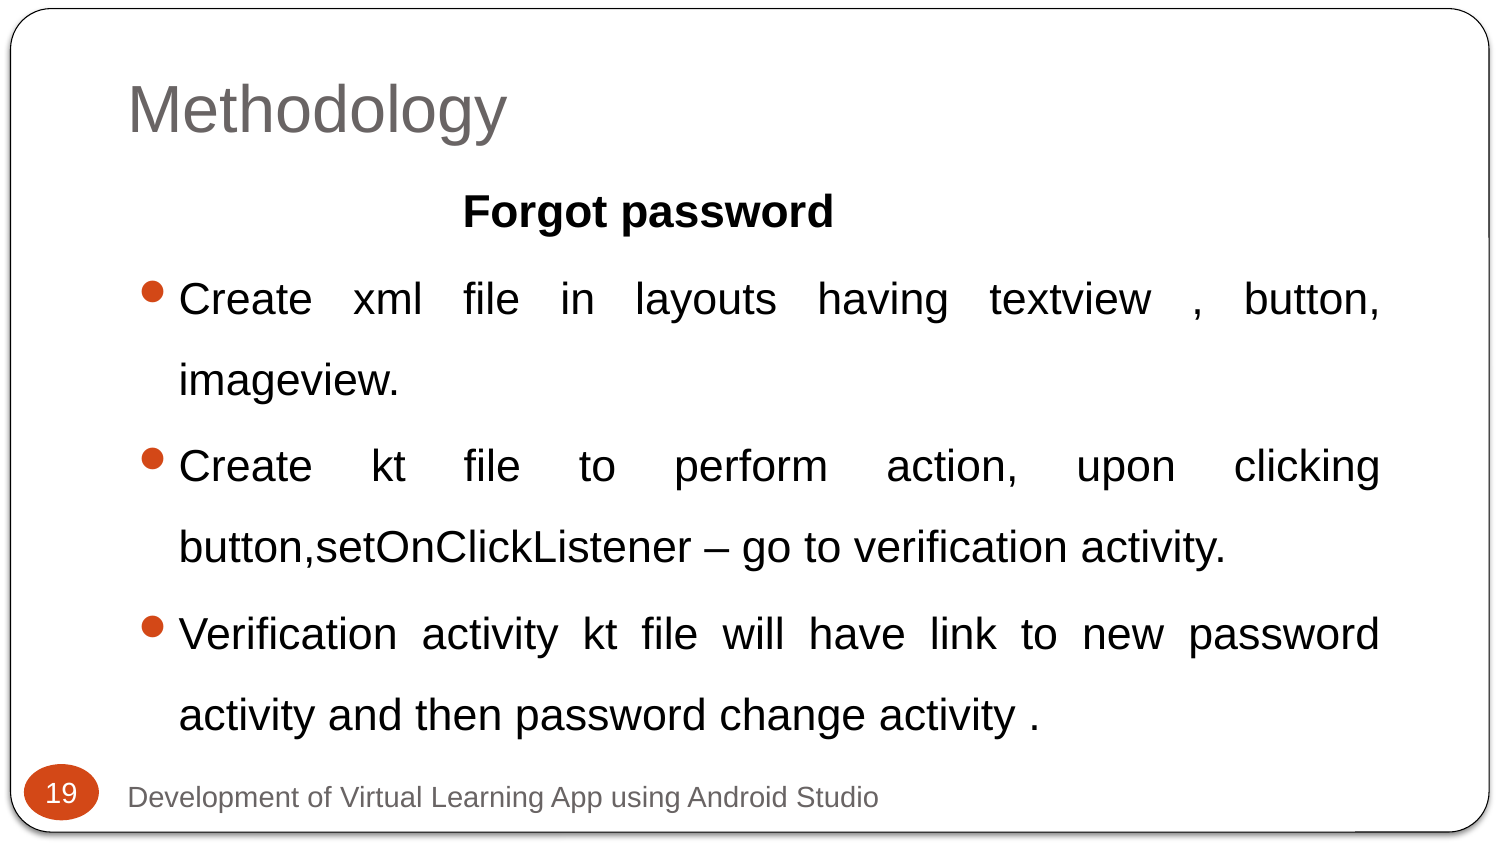

# Methodology
                                                Forgot password
Create xml file in layouts having textview , button, imageview.
Create kt file to perform action, upon clicking button,setOnClickListener – go to verification activity.
Verification activity kt file will have link to new password activity and then password change activity .
19
Development of Virtual Learning App using Android Studio